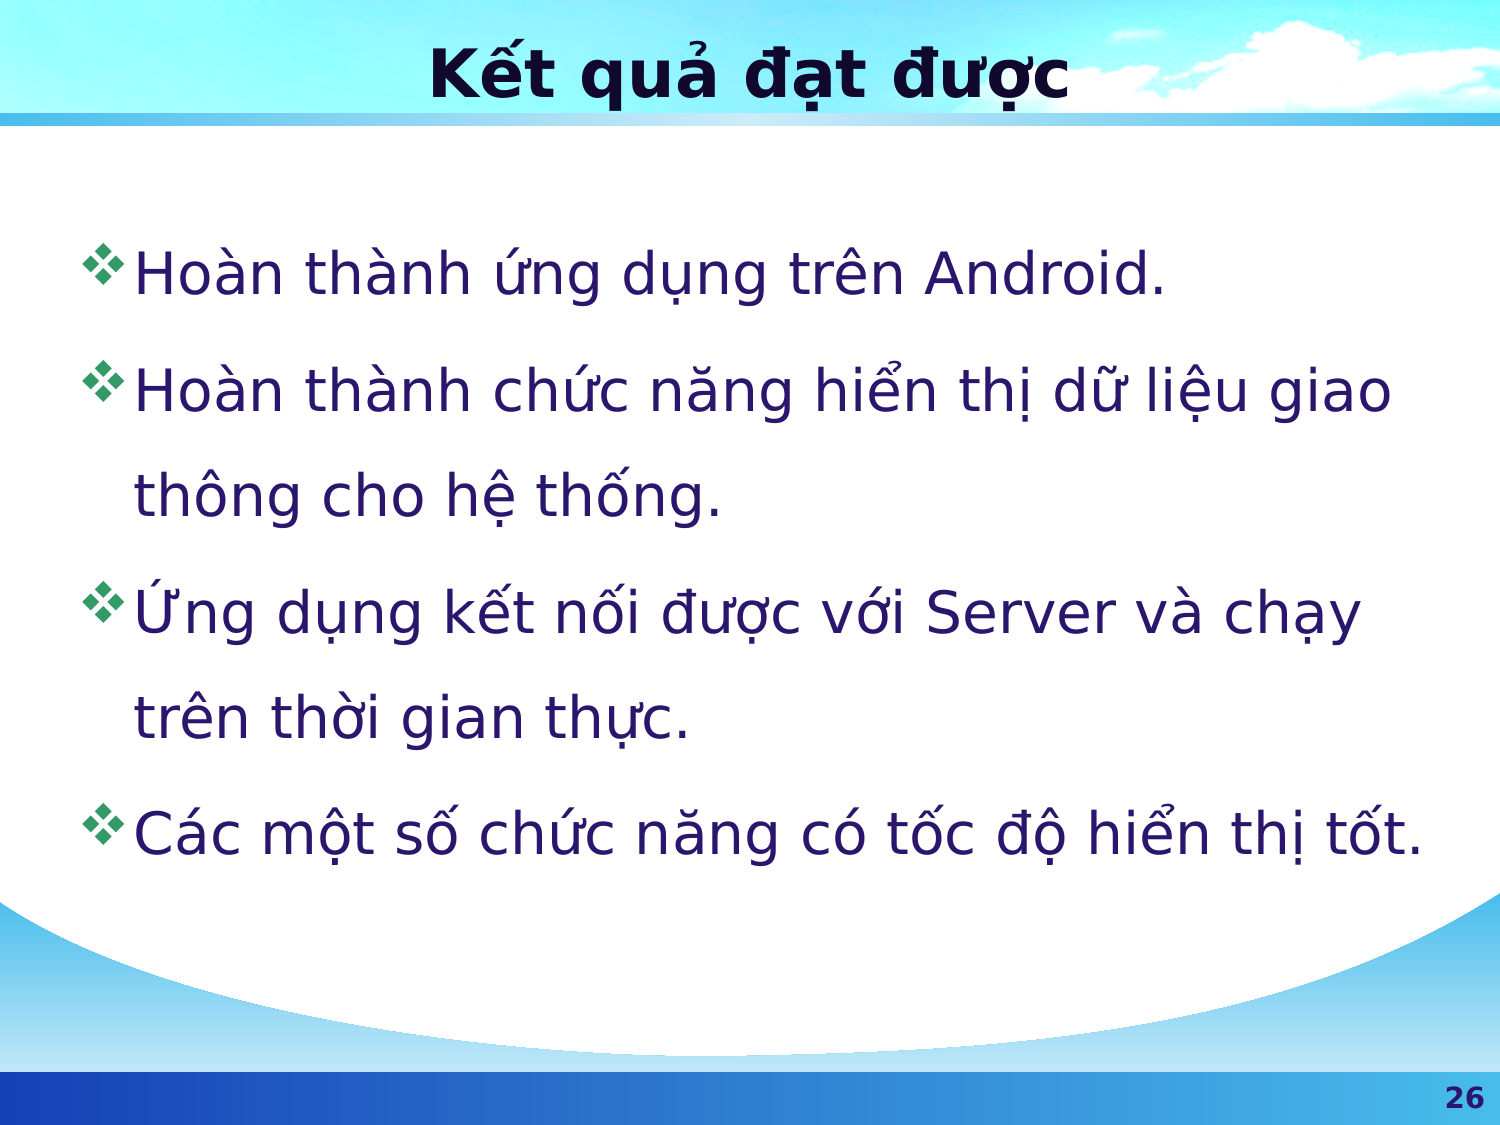

# Kết quả đạt được

Hoàn thành ứng dụng trên Android.
Hoàn thành chức năng hiển thị dữ liệu giao thông cho hệ thống.
Ứng dụng kết nối được với Server và chạy trên thời gian thực.
Các một số chức năng có tốc độ hiển thị tốt.

26